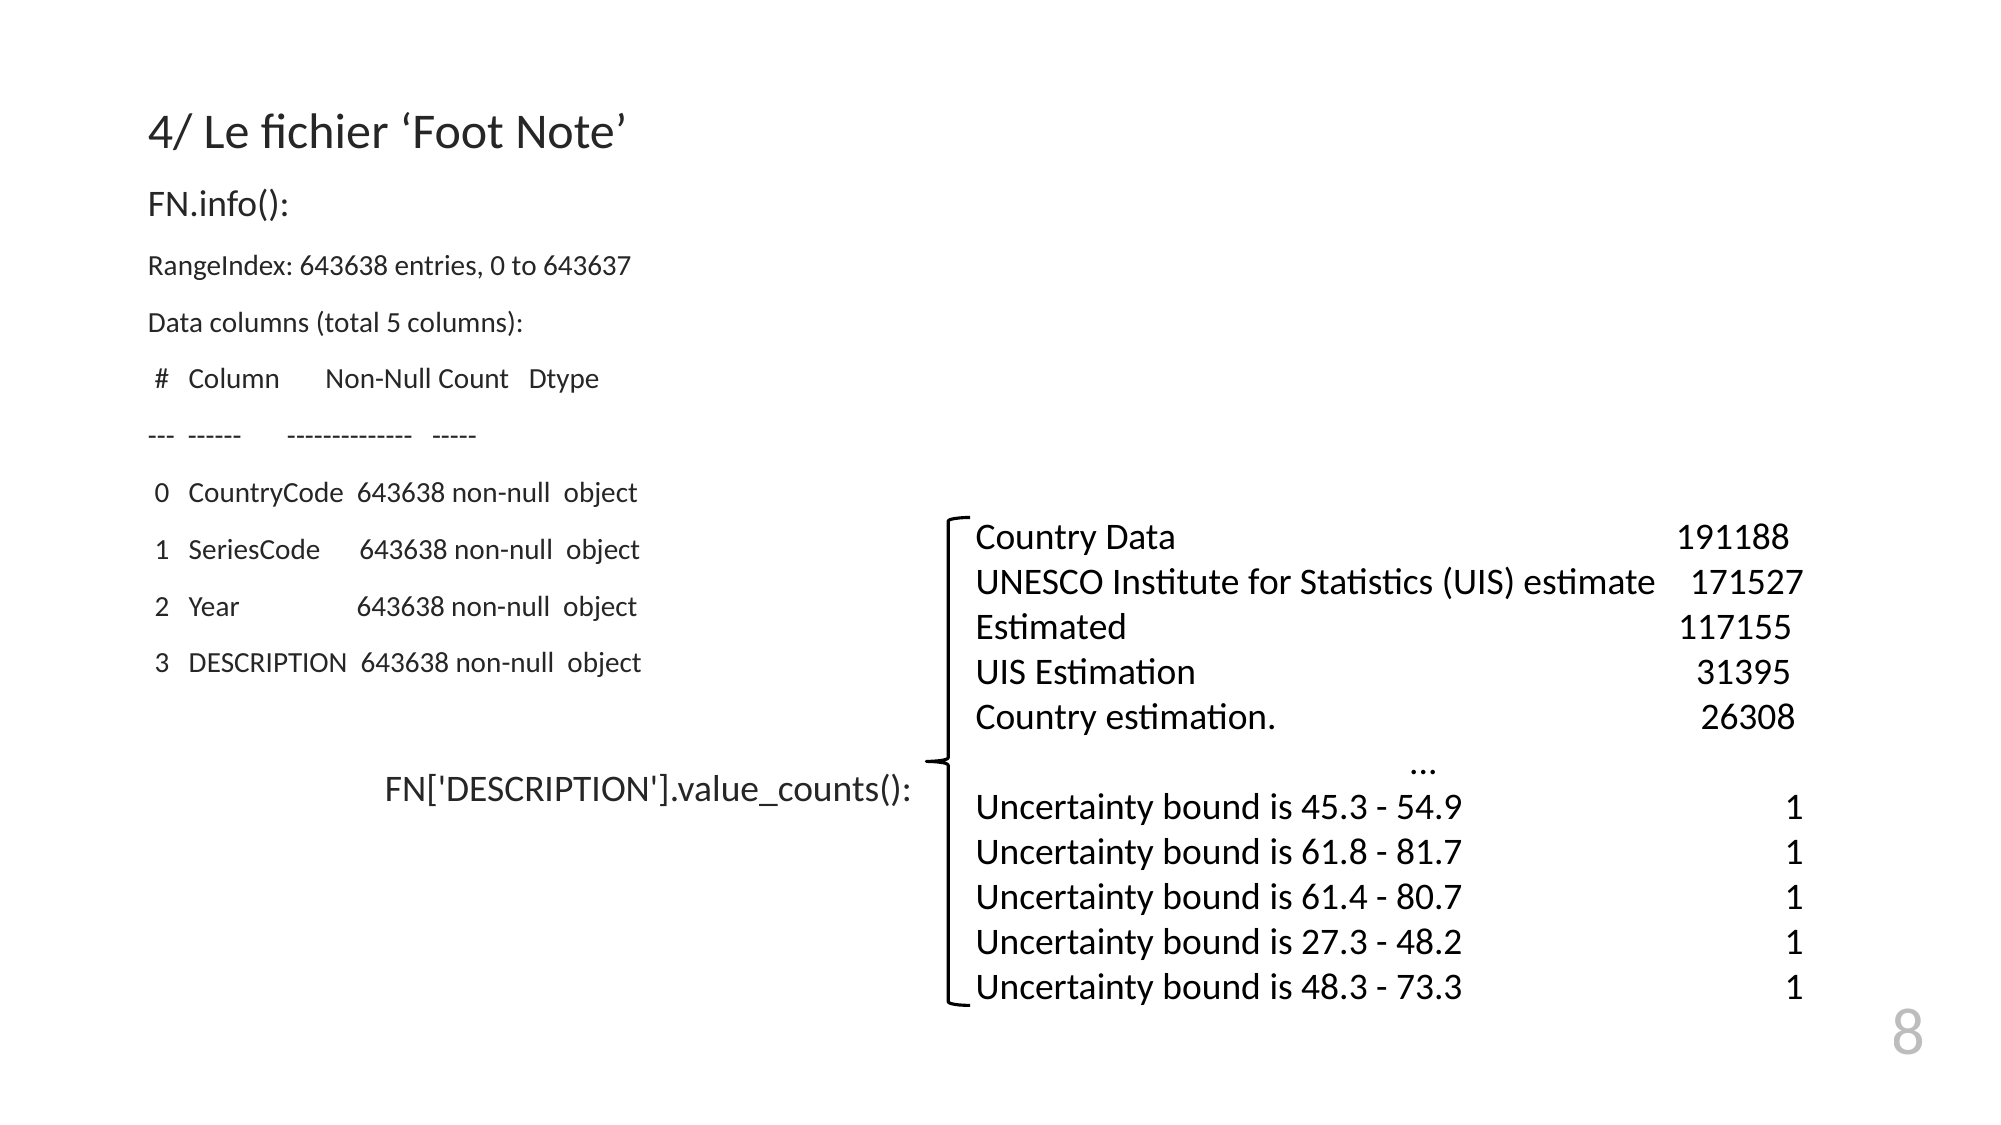

4/ Le fichier ‘Foot Note’
FN.info():
RangeIndex: 643638 entries, 0 to 643637
Data columns (total 5 columns):
 #   Column       Non-Null Count   Dtype
---  ------       --------------   -----
 0   CountryCode  643638 non-null  object
 1   SeriesCode      643638 non-null  object
 2   Year                  643638 non-null  object
 3   DESCRIPTION  643638 non-null  object

	            FN['DESCRIPTION'].value_counts():

Country Data                                                           191188
UNESCO Institute for Statistics (UIS) estimate    171527
Estimated                                                                 117155
UIS Estimation                                                           31395
Country estimation.                                                  26308
                                                   ...
Uncertainty bound is 45.3 - 54.9                                      1
Uncertainty bound is 61.8 - 81.7                                      1
Uncertainty bound is 61.4 - 80.7                                      1
Uncertainty bound is 27.3 - 48.2                                      1
Uncertainty bound is 48.3 - 73.3                                      1

8